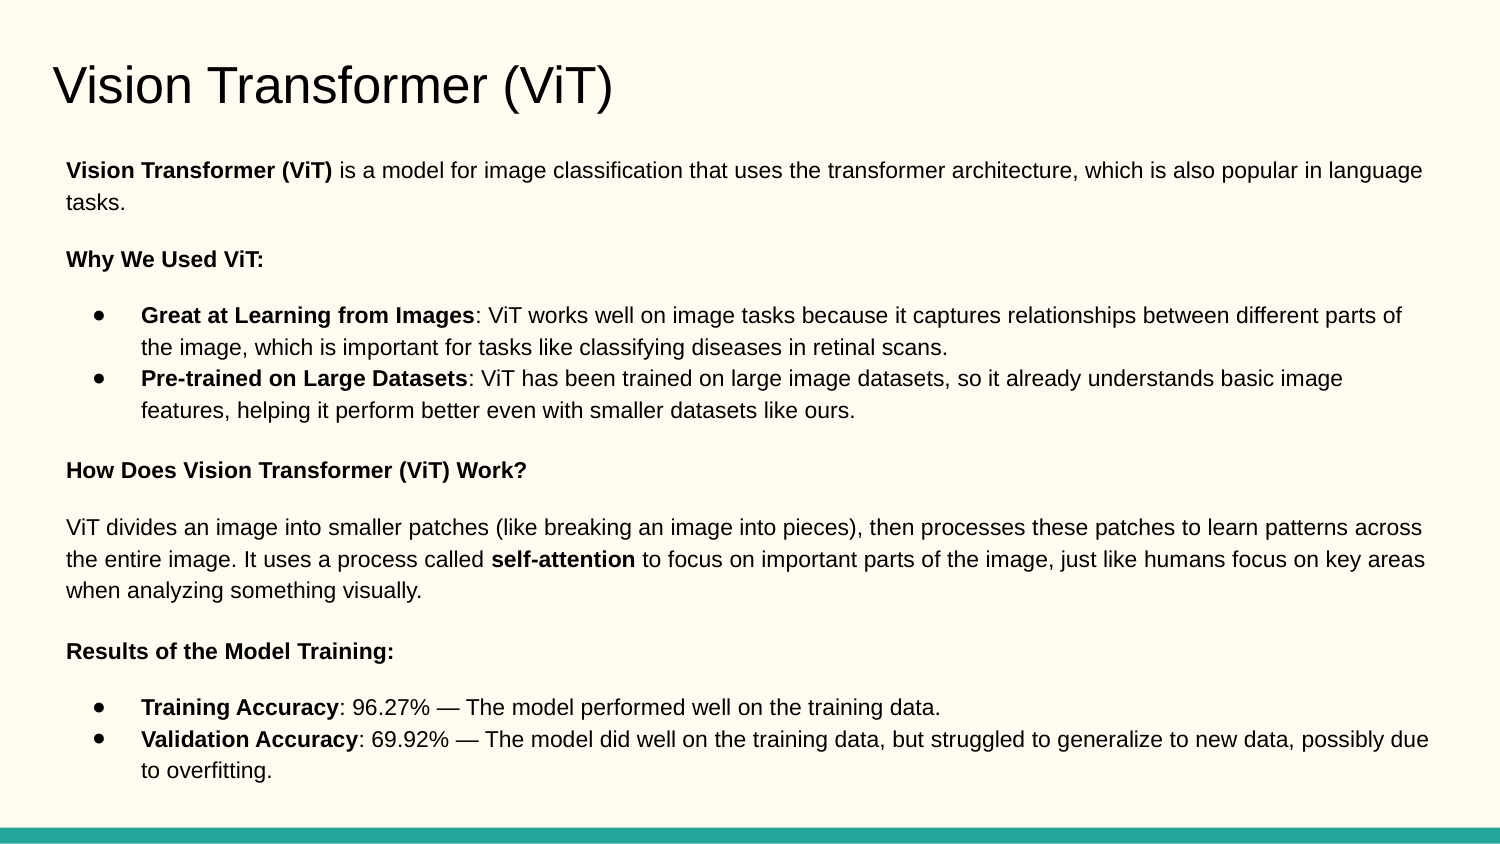

# Vision Transformer (ViT)
Vision Transformer (ViT) is a model for image classification that uses the transformer architecture, which is also popular in language tasks.
Why We Used ViT:
Great at Learning from Images: ViT works well on image tasks because it captures relationships between different parts of the image, which is important for tasks like classifying diseases in retinal scans.
Pre-trained on Large Datasets: ViT has been trained on large image datasets, so it already understands basic image features, helping it perform better even with smaller datasets like ours.
How Does Vision Transformer (ViT) Work?
ViT divides an image into smaller patches (like breaking an image into pieces), then processes these patches to learn patterns across the entire image. It uses a process called self-attention to focus on important parts of the image, just like humans focus on key areas when analyzing something visually.
Results of the Model Training:
Training Accuracy: 96.27% — The model performed well on the training data.
Validation Accuracy: 69.92% — The model did well on the training data, but struggled to generalize to new data, possibly due to overfitting.